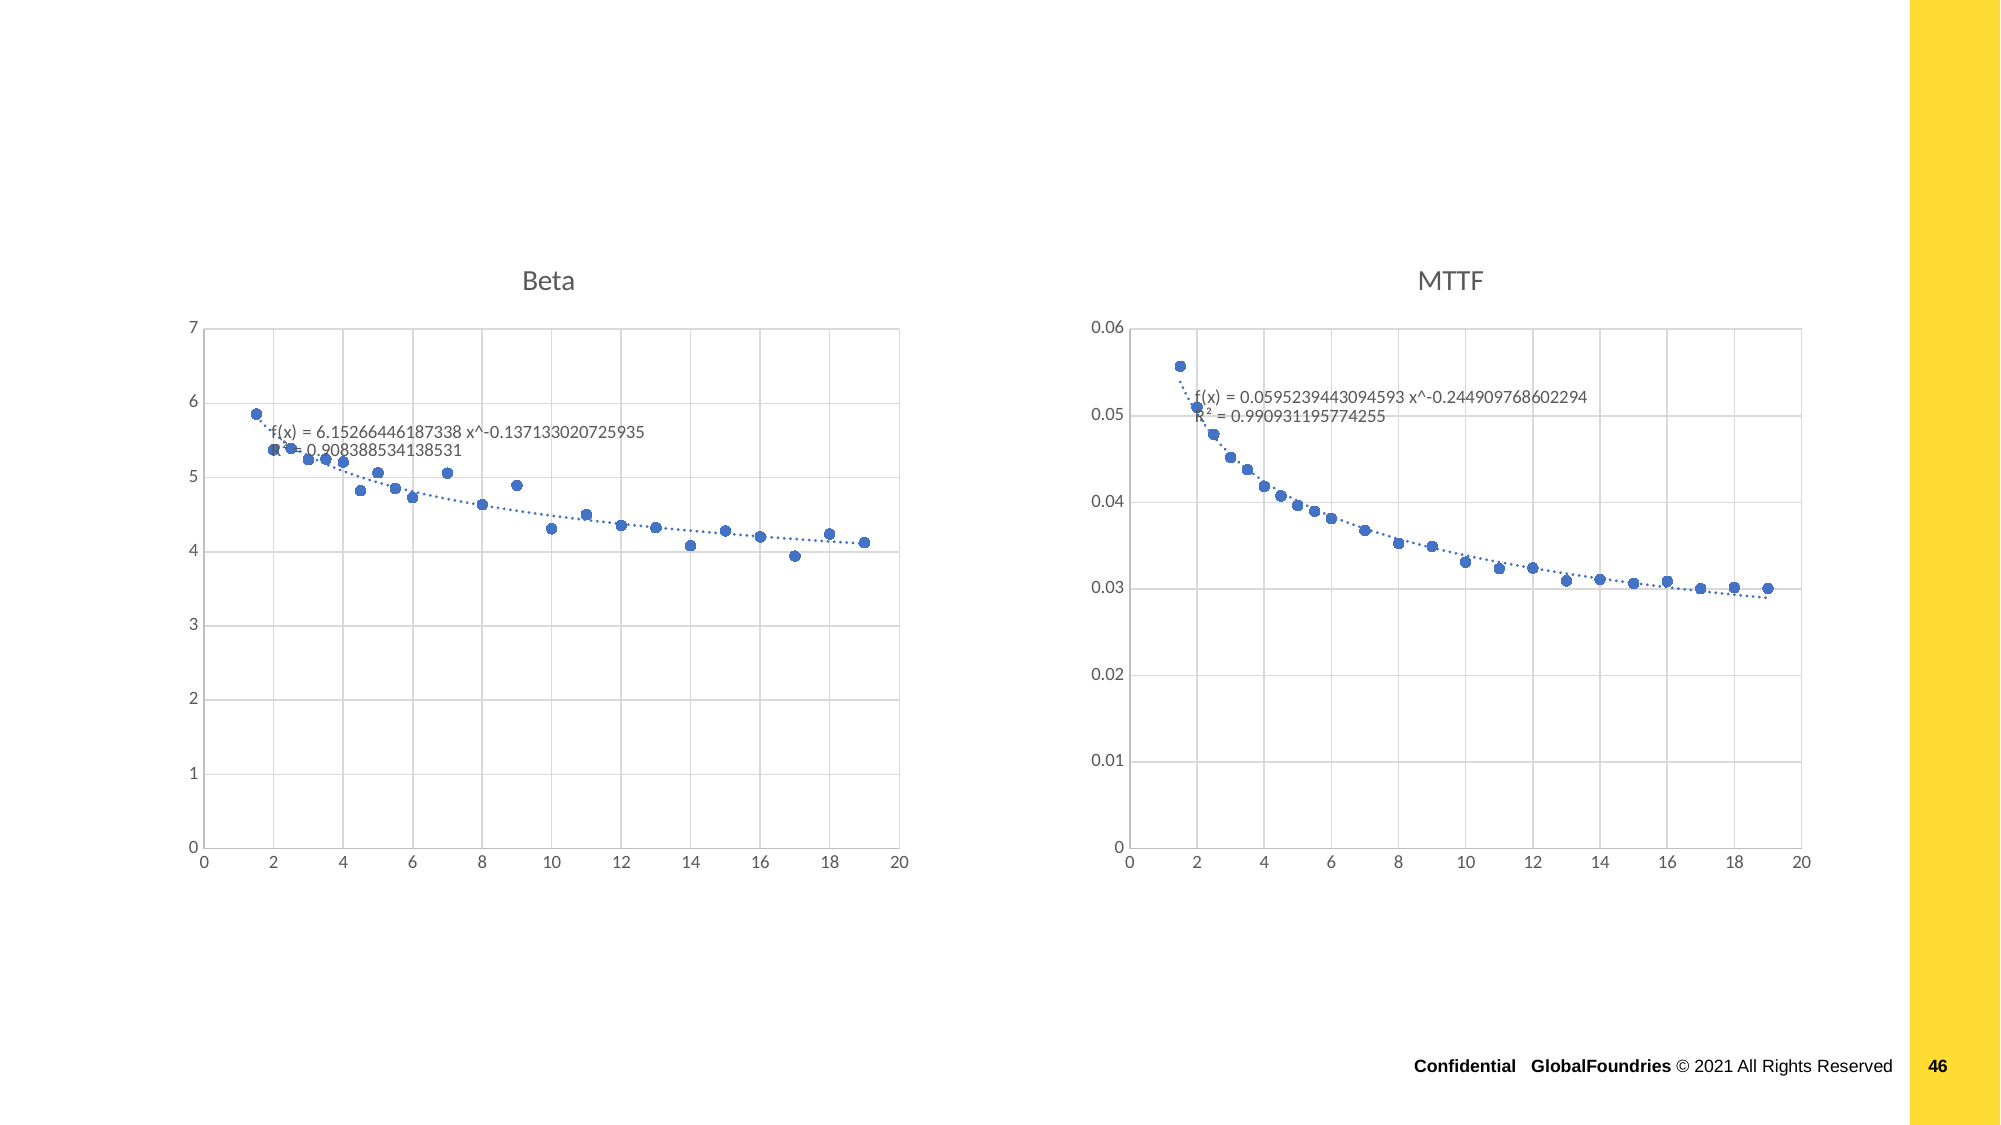

#

### Chart: MTTF

| Category |  |
|---|---|

### Chart: Beta

| Category |  |
|---|---|